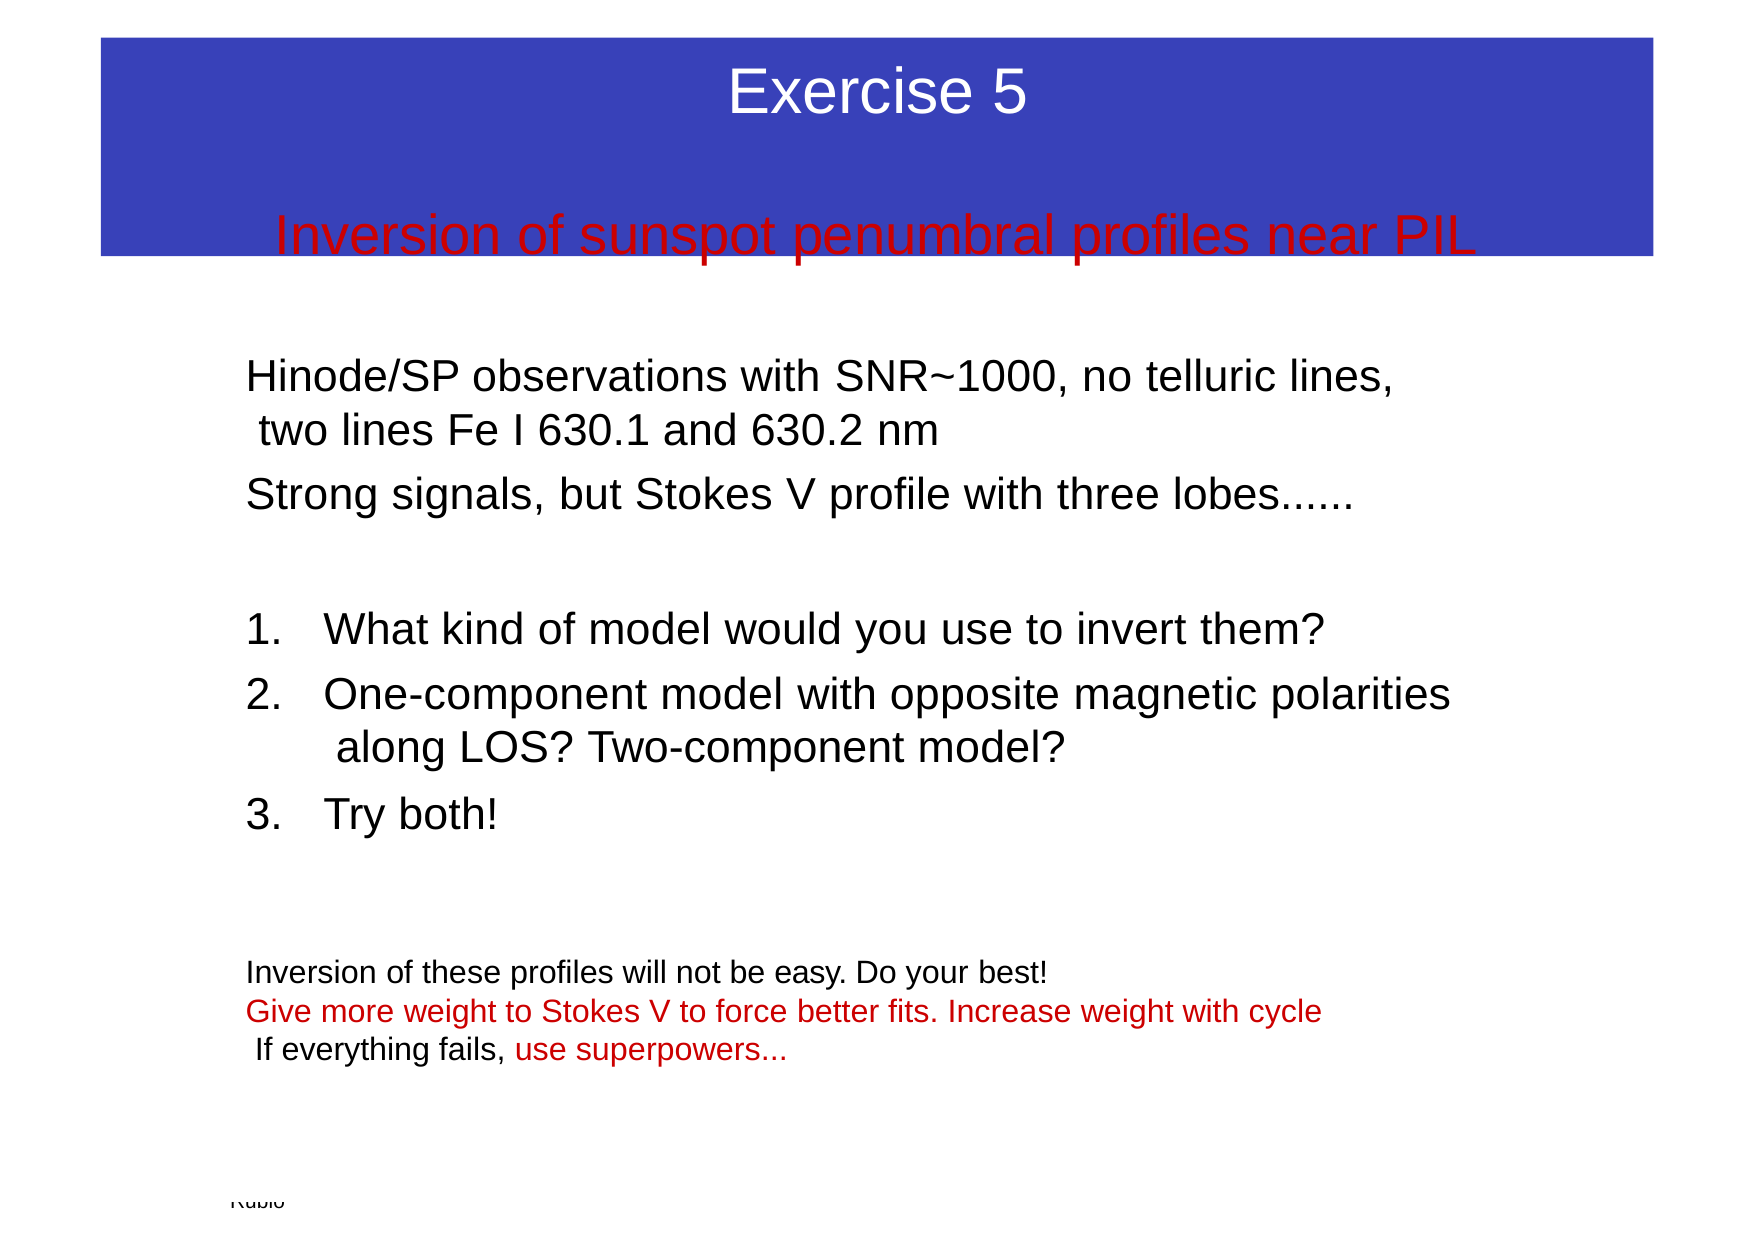

# Exercise 5
Inversion of sunspot penumbral profiles near PIL

Hinode/SP observations with SNR~1000, no telluric lines,  two lines Fe I 630.1 and 630.2 nm
Strong signals, but Stokes V profile with three lobes......

What kind of model would you use to invert them?
One-component model with opposite magnetic polarities  along LOS? Two-component model?
Try both!
Inversion of these profiles will not be easy. Do your best!
Give more weight to Stokes V to force better fits. Increase weight with cycle  If everything fails, use superpowers...

3rd SOLARNET School, 18-23 May 2015, Granada, Spain	Luis Bellot Rubio